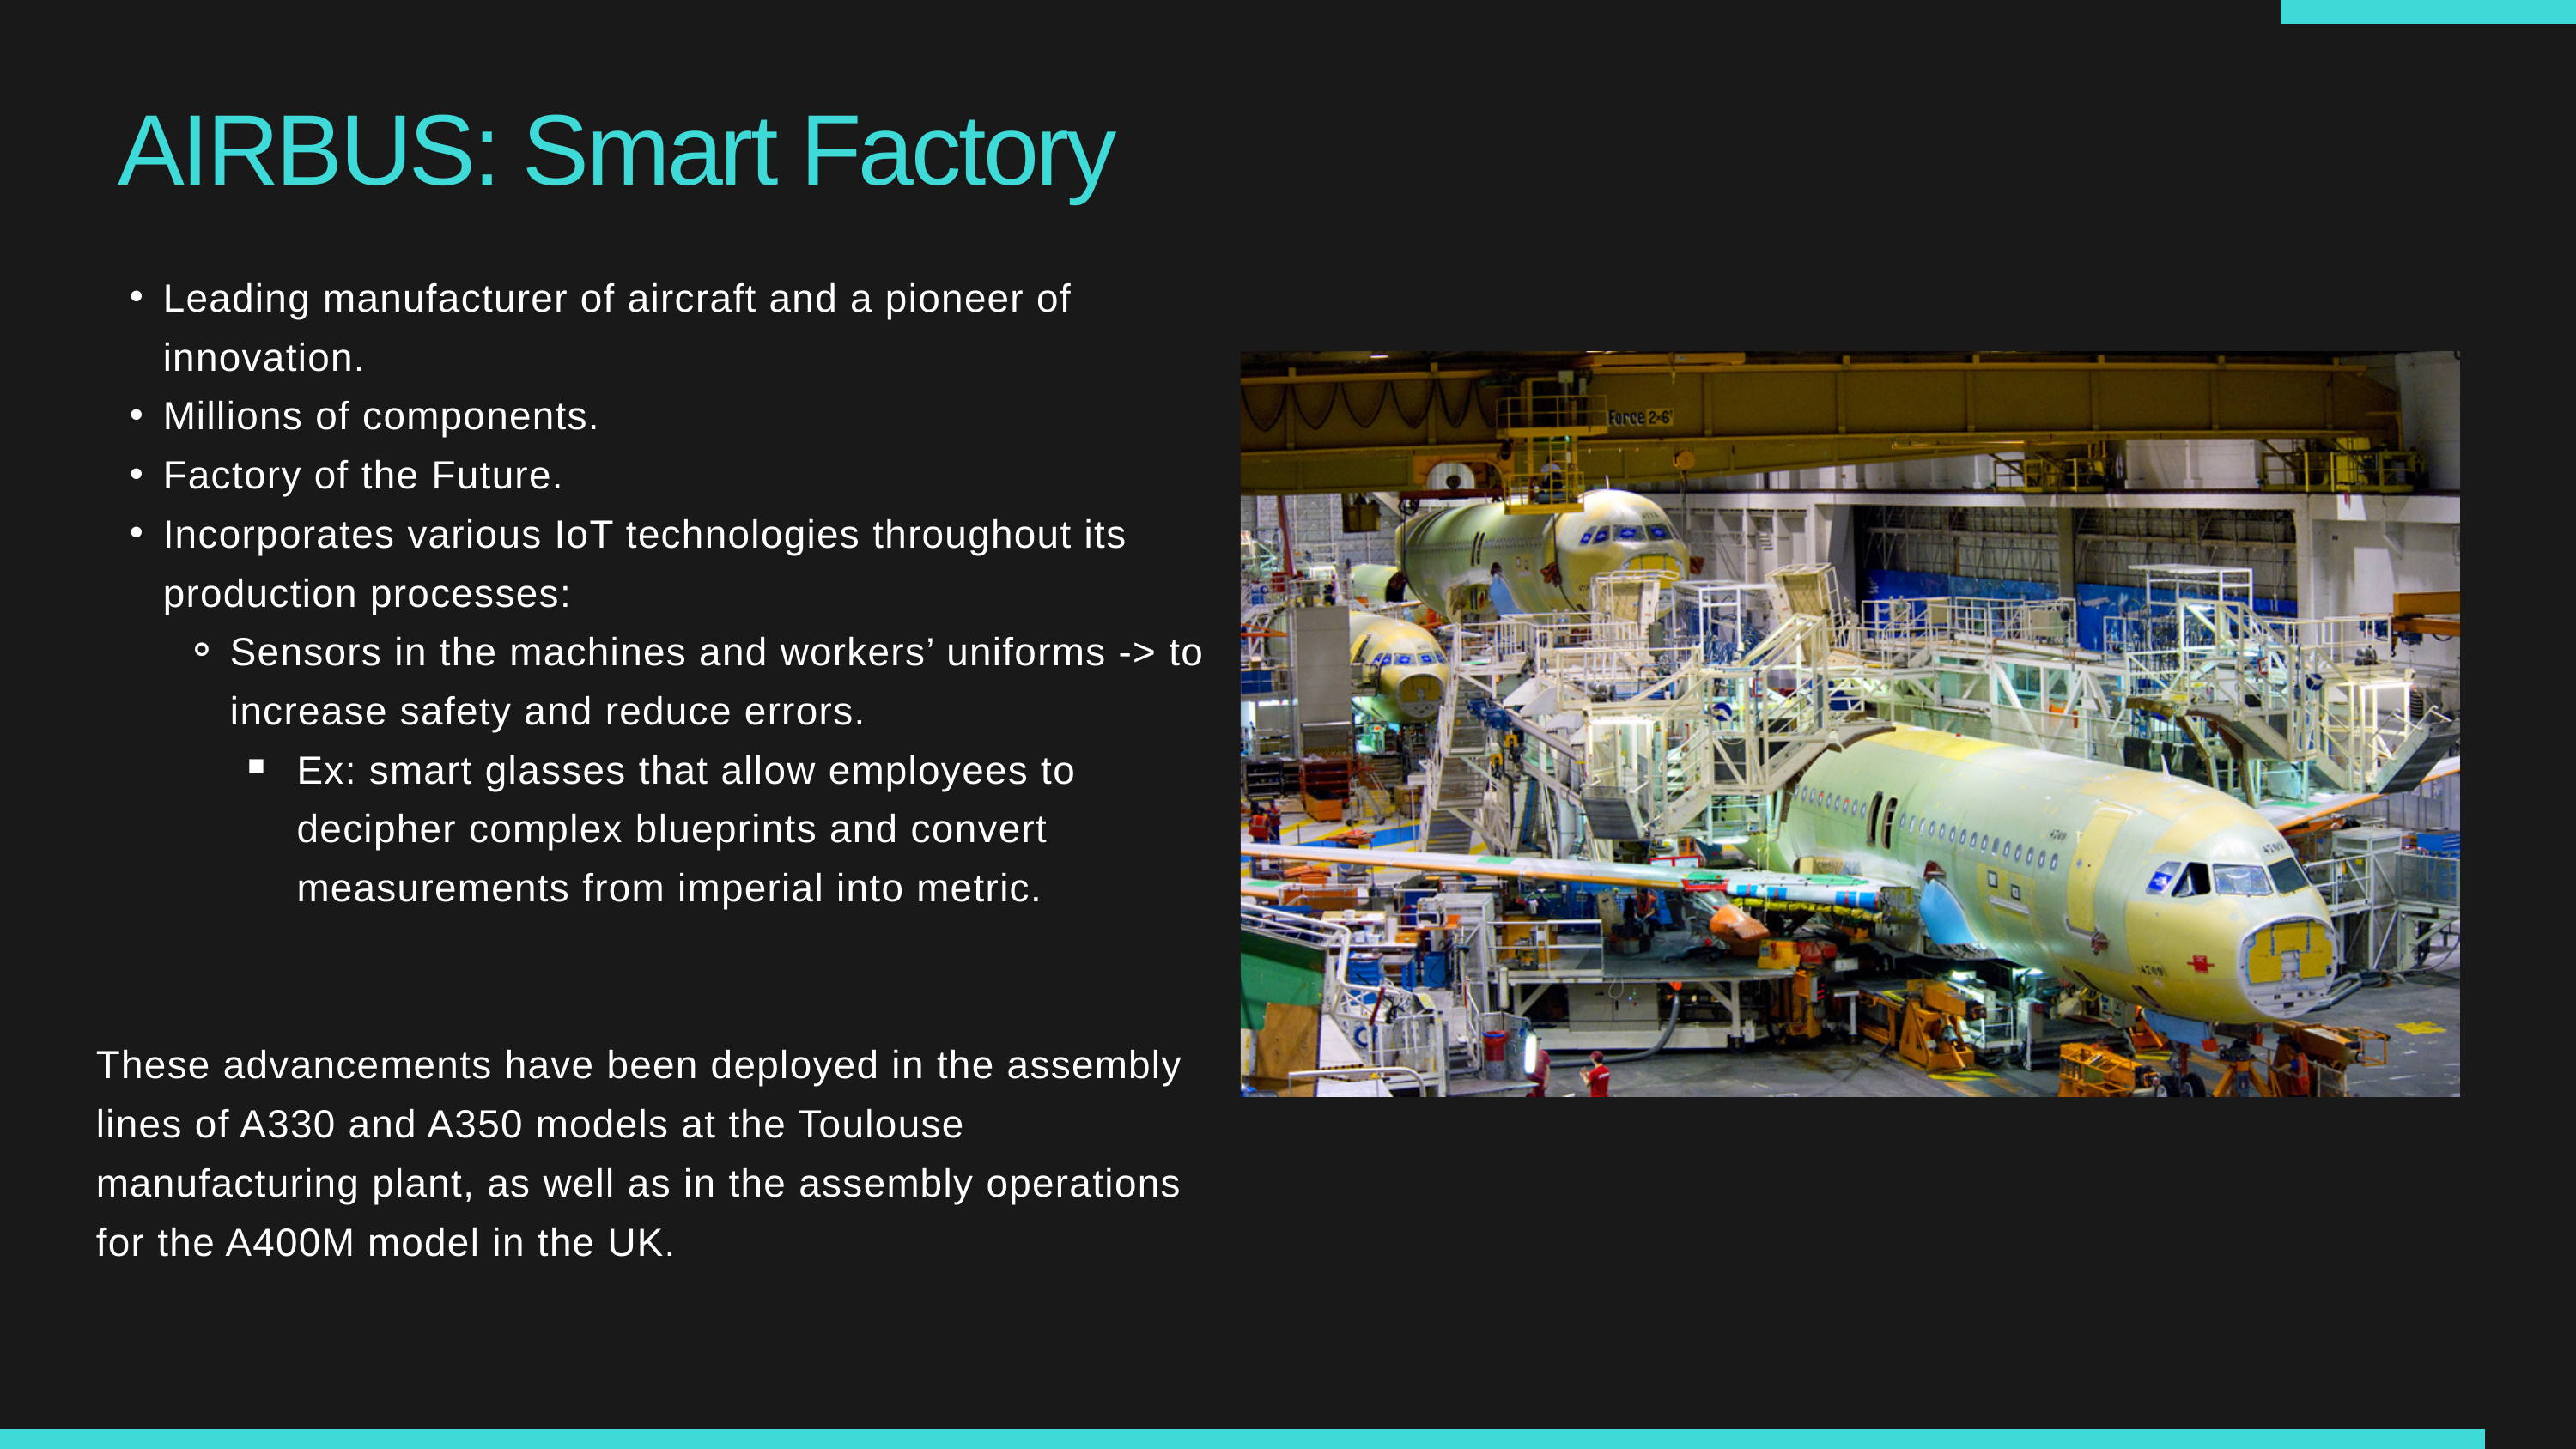

AIRBUS: Smart Factory
Leading manufacturer of aircraft and a pioneer of innovation.
Millions of components.
Factory of the Future.
Incorporates various IoT technologies throughout its production processes:
Sensors in the machines and workers’ uniforms -> to increase safety and reduce errors.
Ex: smart glasses that allow employees to decipher complex blueprints and convert measurements from imperial into metric.

These advancements have been deployed in the assembly lines of A330 and A350 models at the Toulouse manufacturing plant, as well as in the assembly operations for the A400M model in the UK.